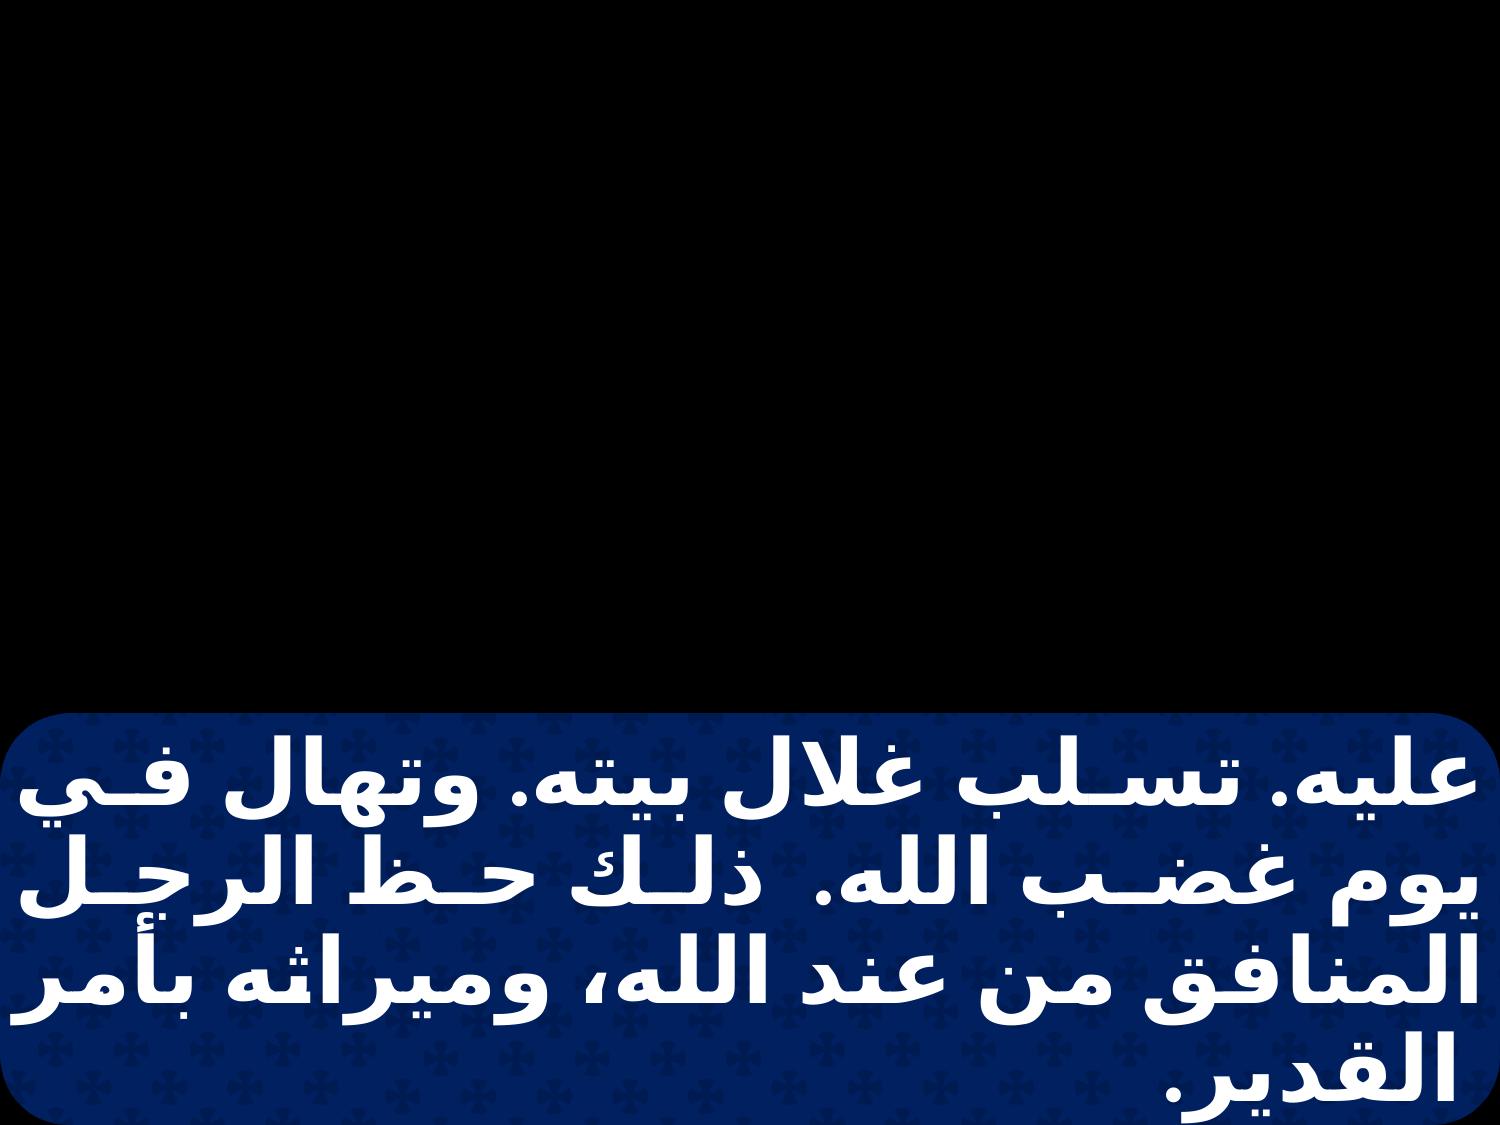

عليه. تسلب غلال بيته. وتهال في يوم غضب الله.  ذلك حظ الرجل المنافق من عند الله، وميراثه بأمر  القدير.